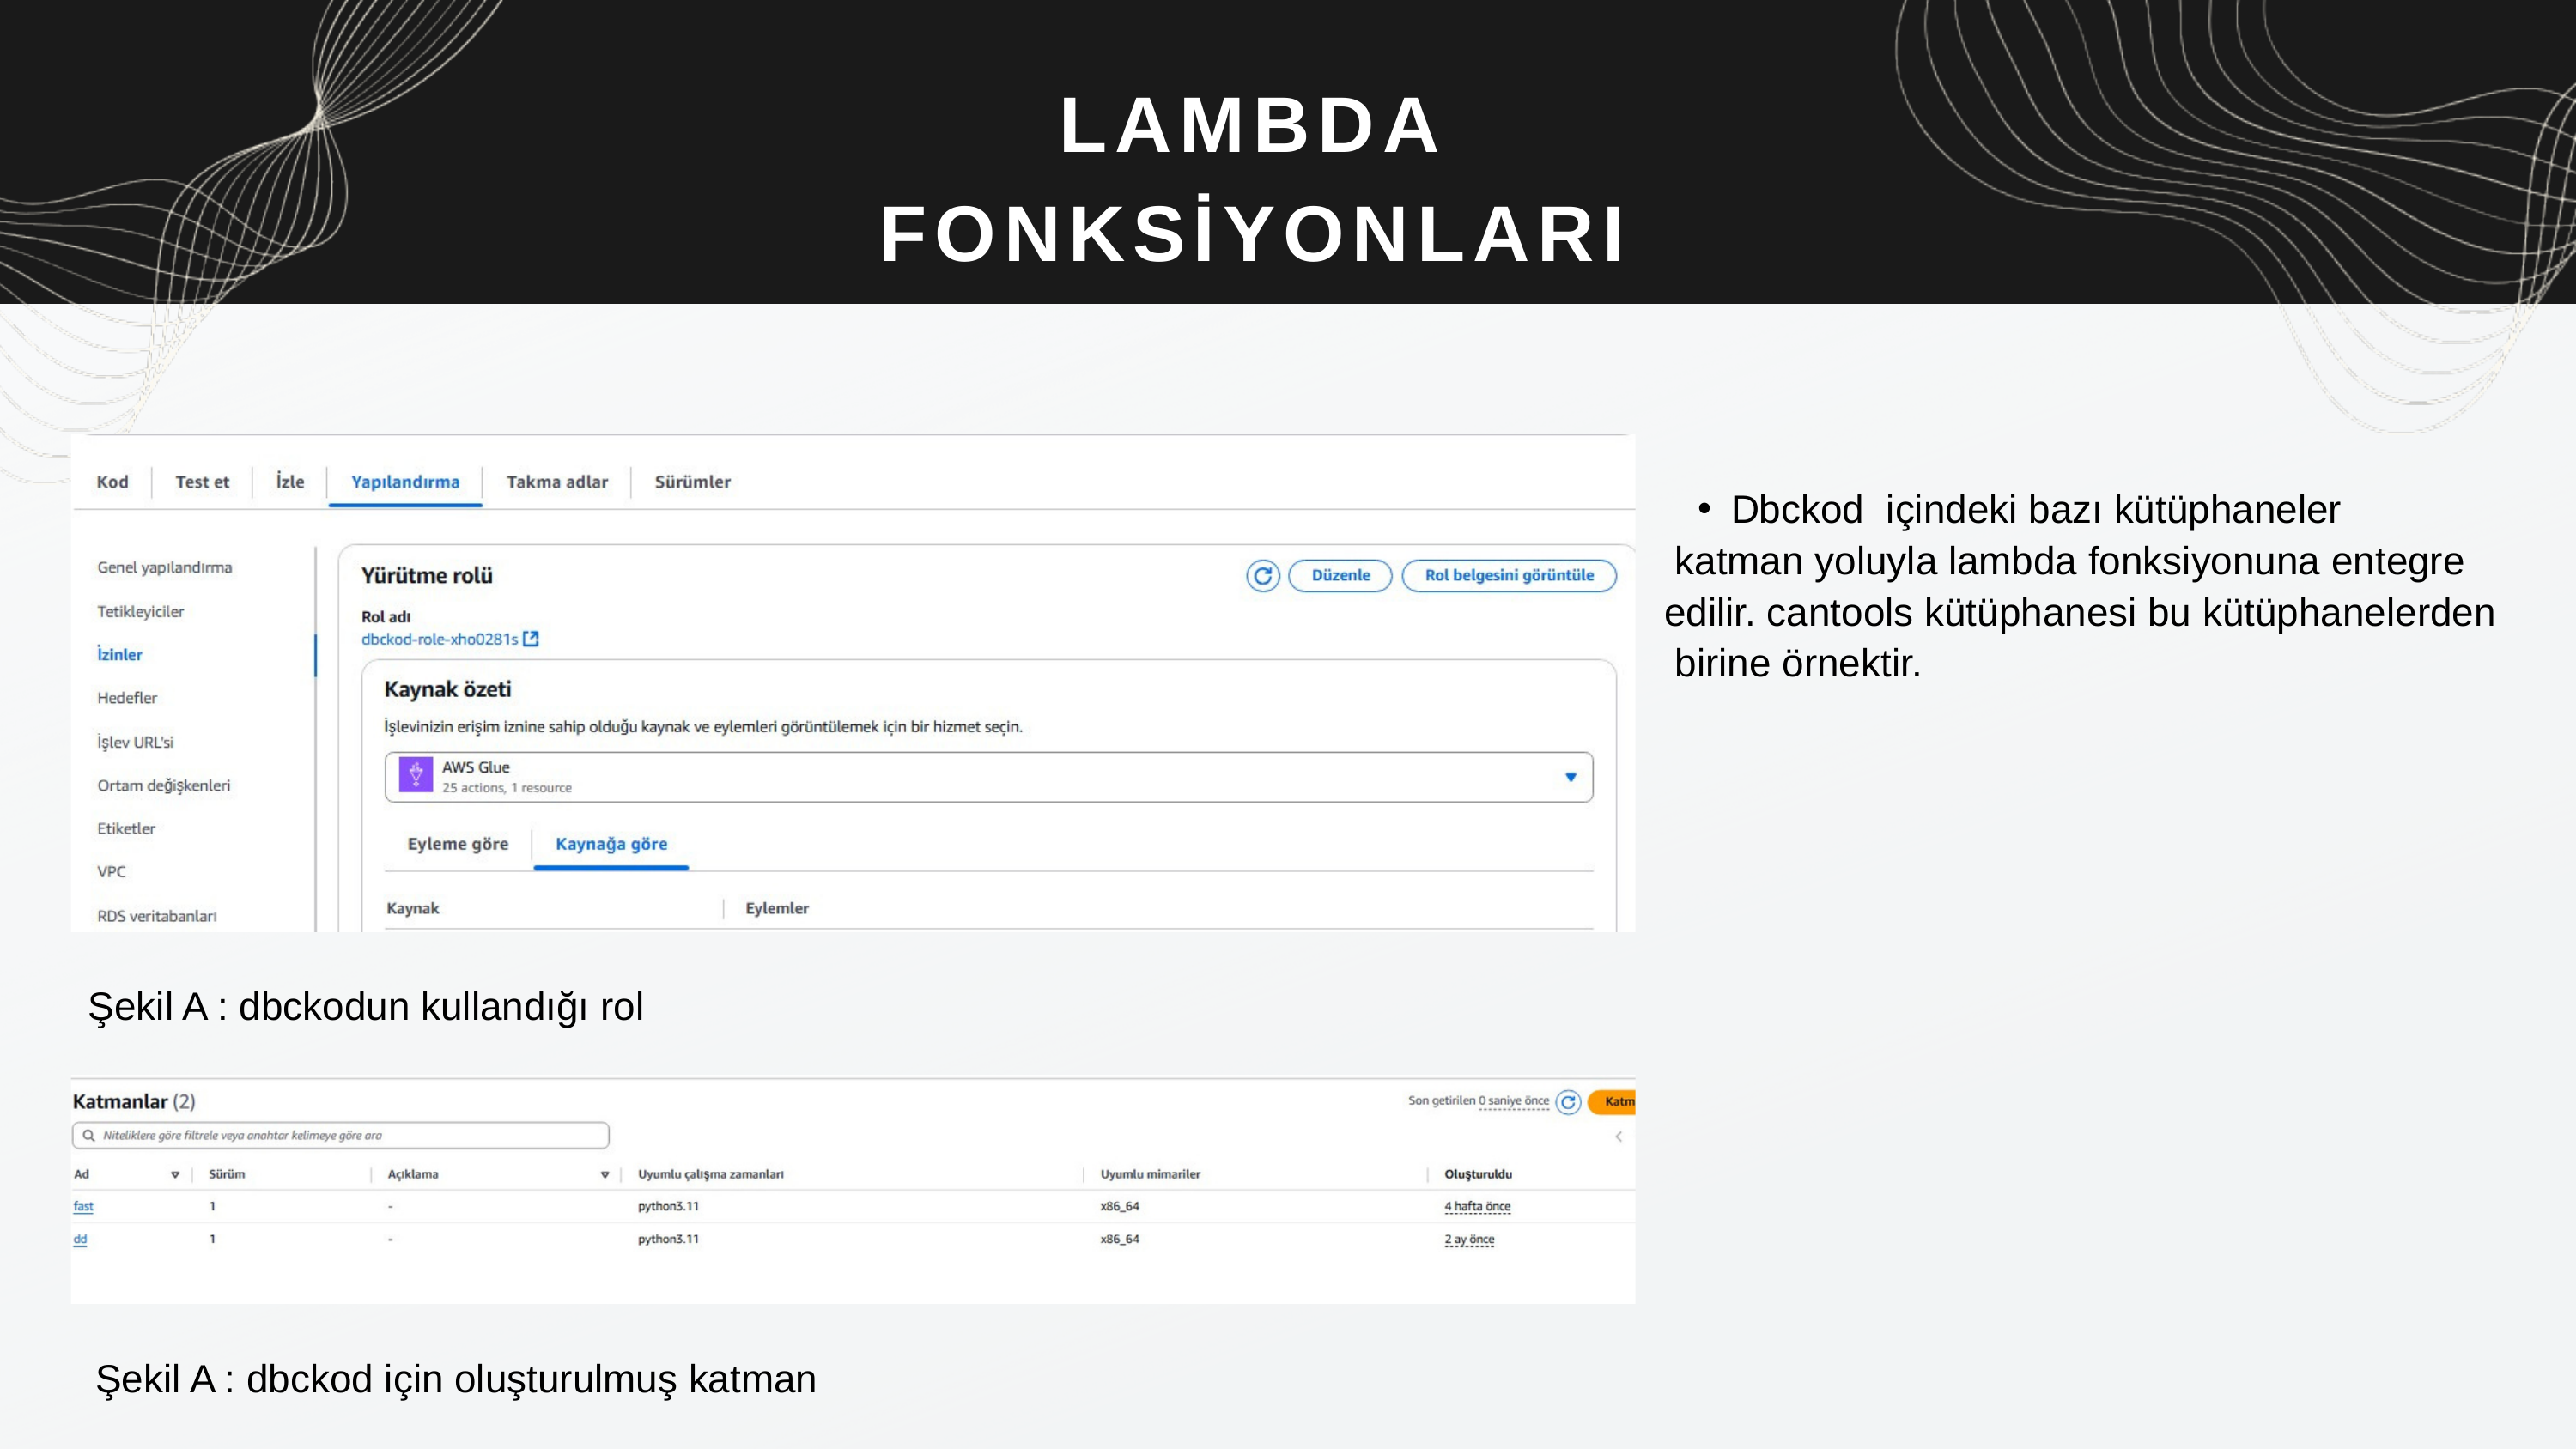

LAMBDA FONKSİYONLARI

Dbckod  içindeki bazı kütüphaneler
 katman yoluyla lambda fonksiyonuna entegre
edilir. cantools kütüphanesi bu kütüphanelerden
 birine örnektir.
Şekil A : dbckodun kullandığı rol

Şekil A : dbckod için oluşturulmuş katman